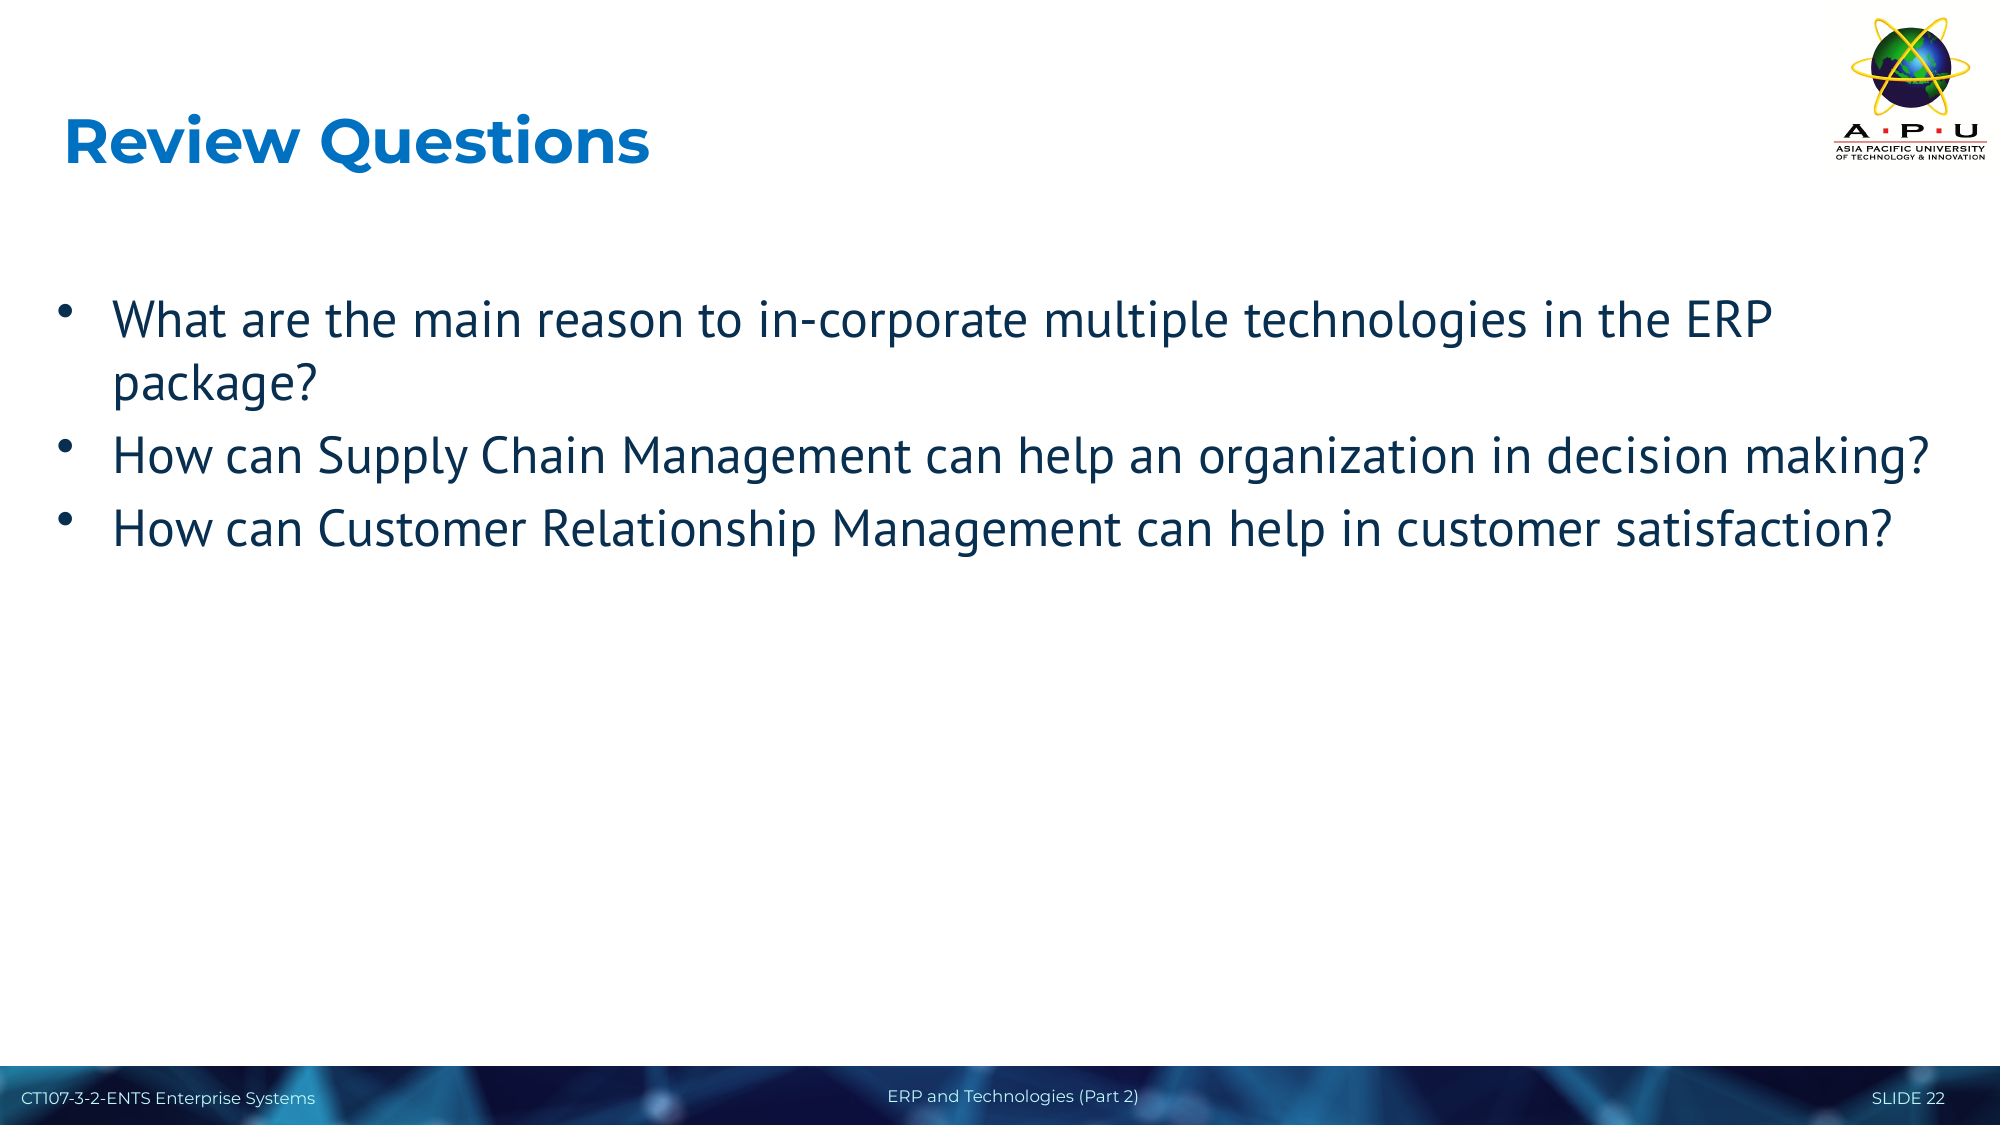

# Review Questions
What are the main reason to in-corporate multiple technologies in the ERP package?
How can Supply Chain Management can help an organization in decision making?
How can Customer Relationship Management can help in customer satisfaction?